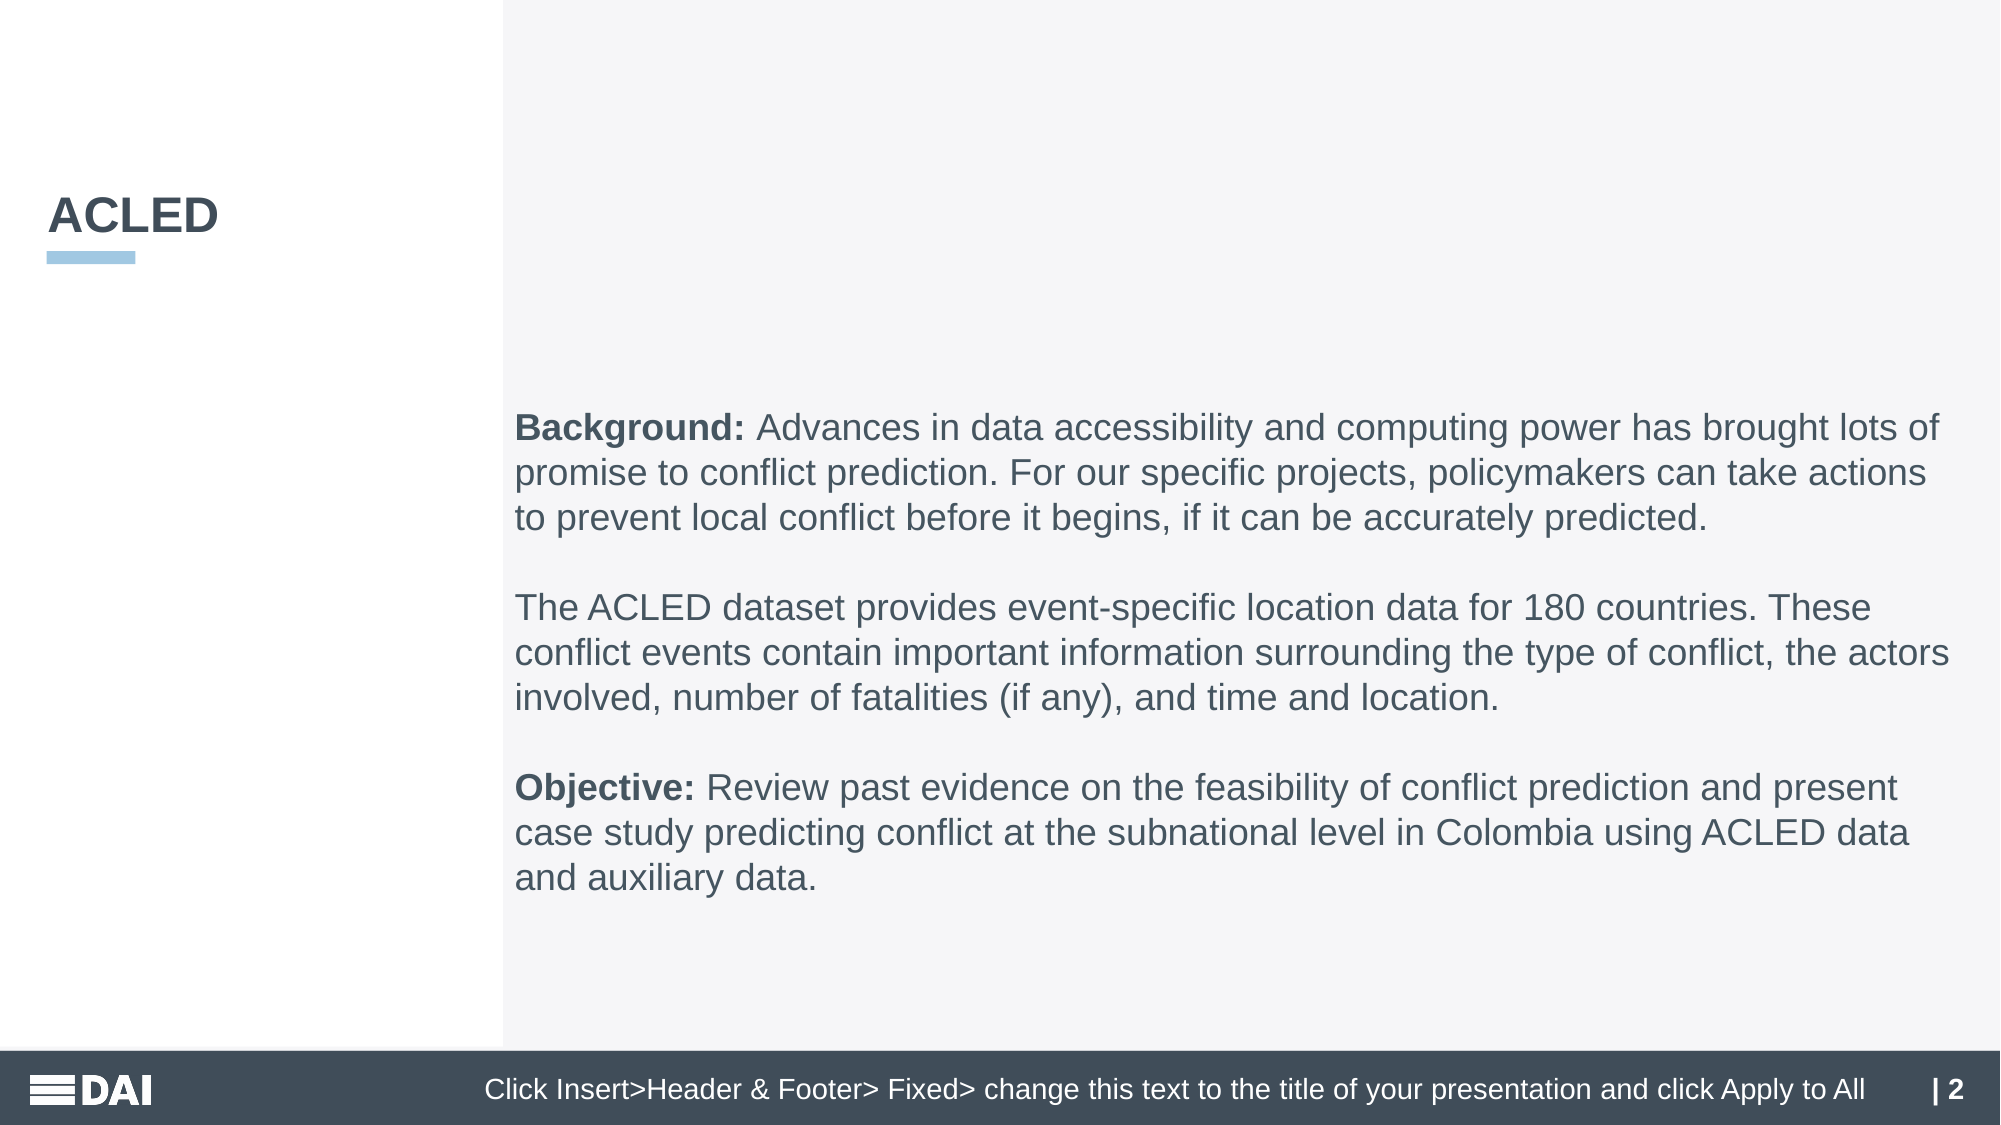

ACLED
Background: Advances in data accessibility and computing power has brought lots of promise to conflict prediction. For our specific projects, policymakers can take actions to prevent local conflict before it begins, if it can be accurately predicted.

The ACLED dataset provides event-specific location data for 180 countries. These conflict events contain important information surrounding the type of conflict, the actors involved, number of fatalities (if any), and time and location.

Objective: Review past evidence on the feasibility of conflict prediction and present case study predicting conflict at the subnational level in Colombia using ACLED data and auxiliary data.
| 2
Click Insert>Header & Footer> Fixed> change this text to the title of your presentation and click Apply to All